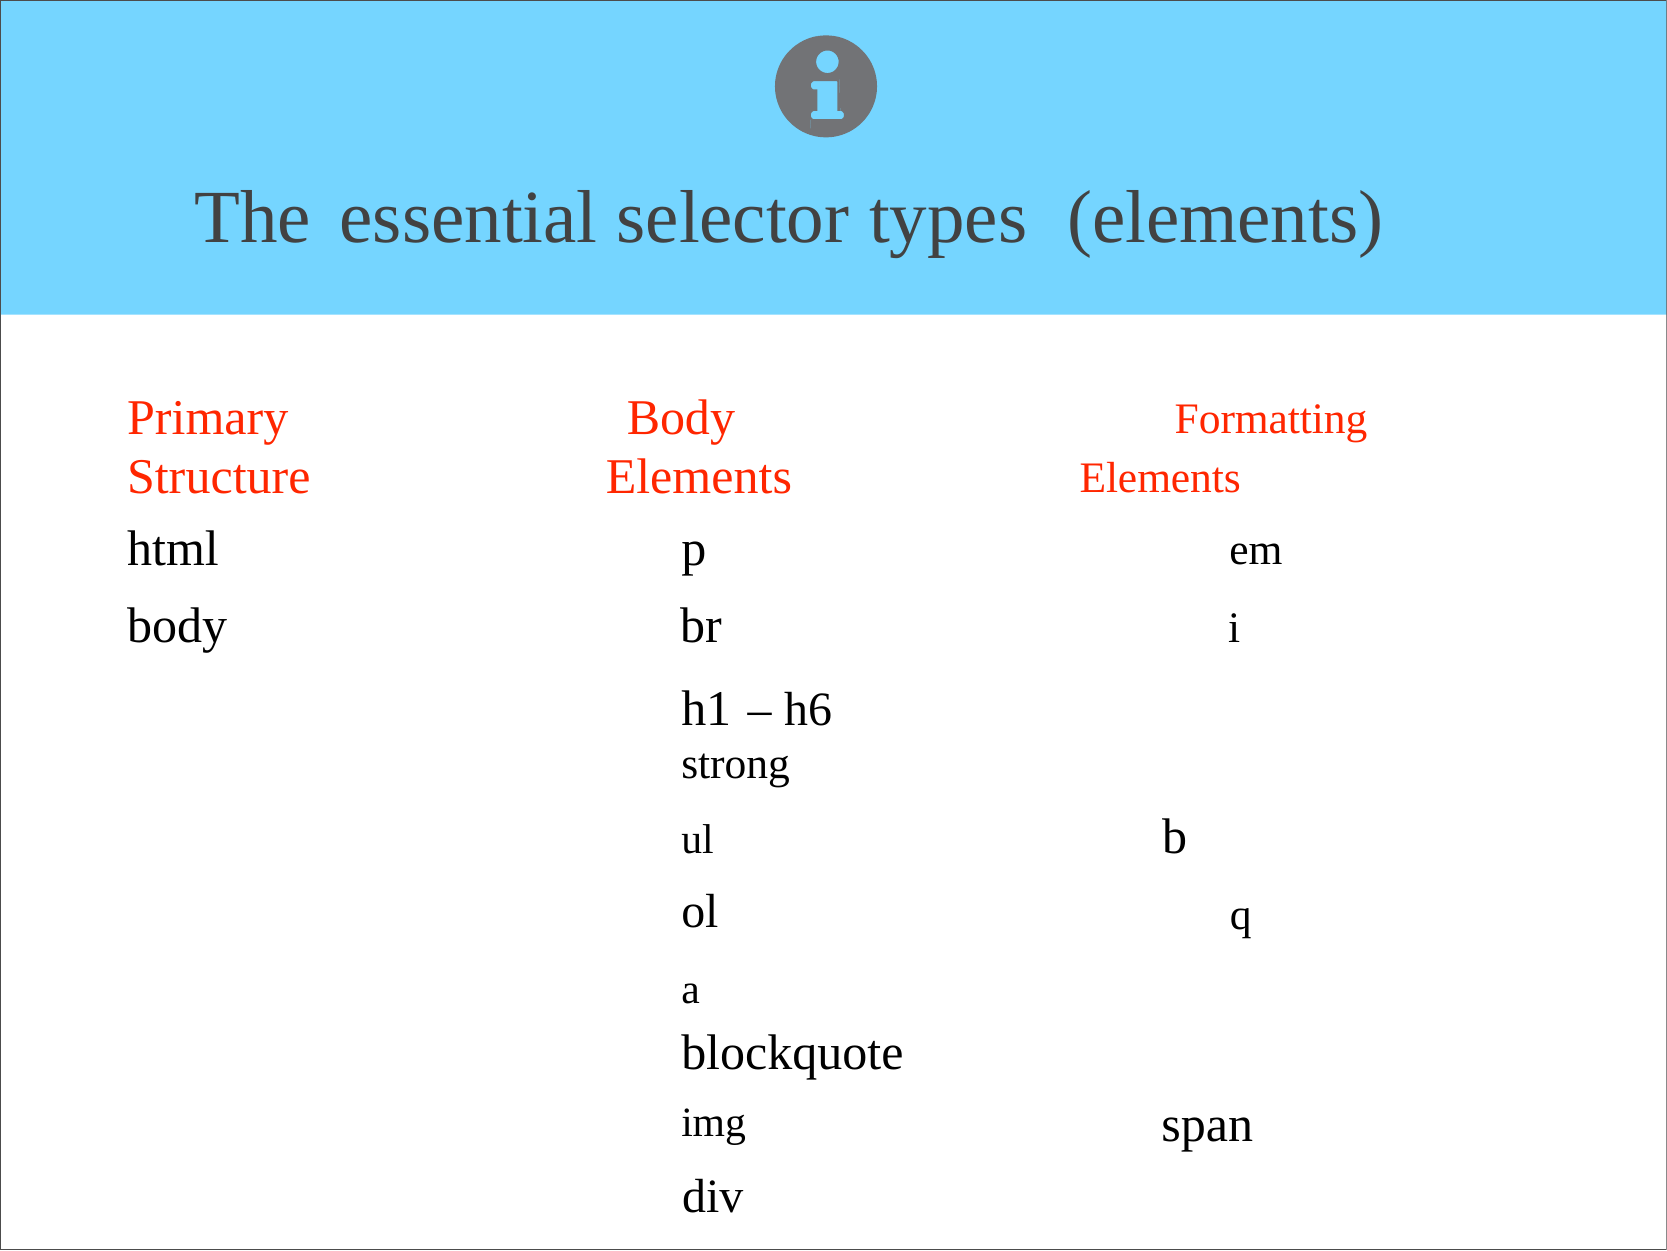

The essential selector types  (elements)
Primary                           Body                                   Formatting
Structure                       Elements                      Elements
html                                    p                                         em
body                                    br                                        i
h1 – h6                                 strong
ul                                          b
ol                                          q
a                                           blockquote
img                                       span
div